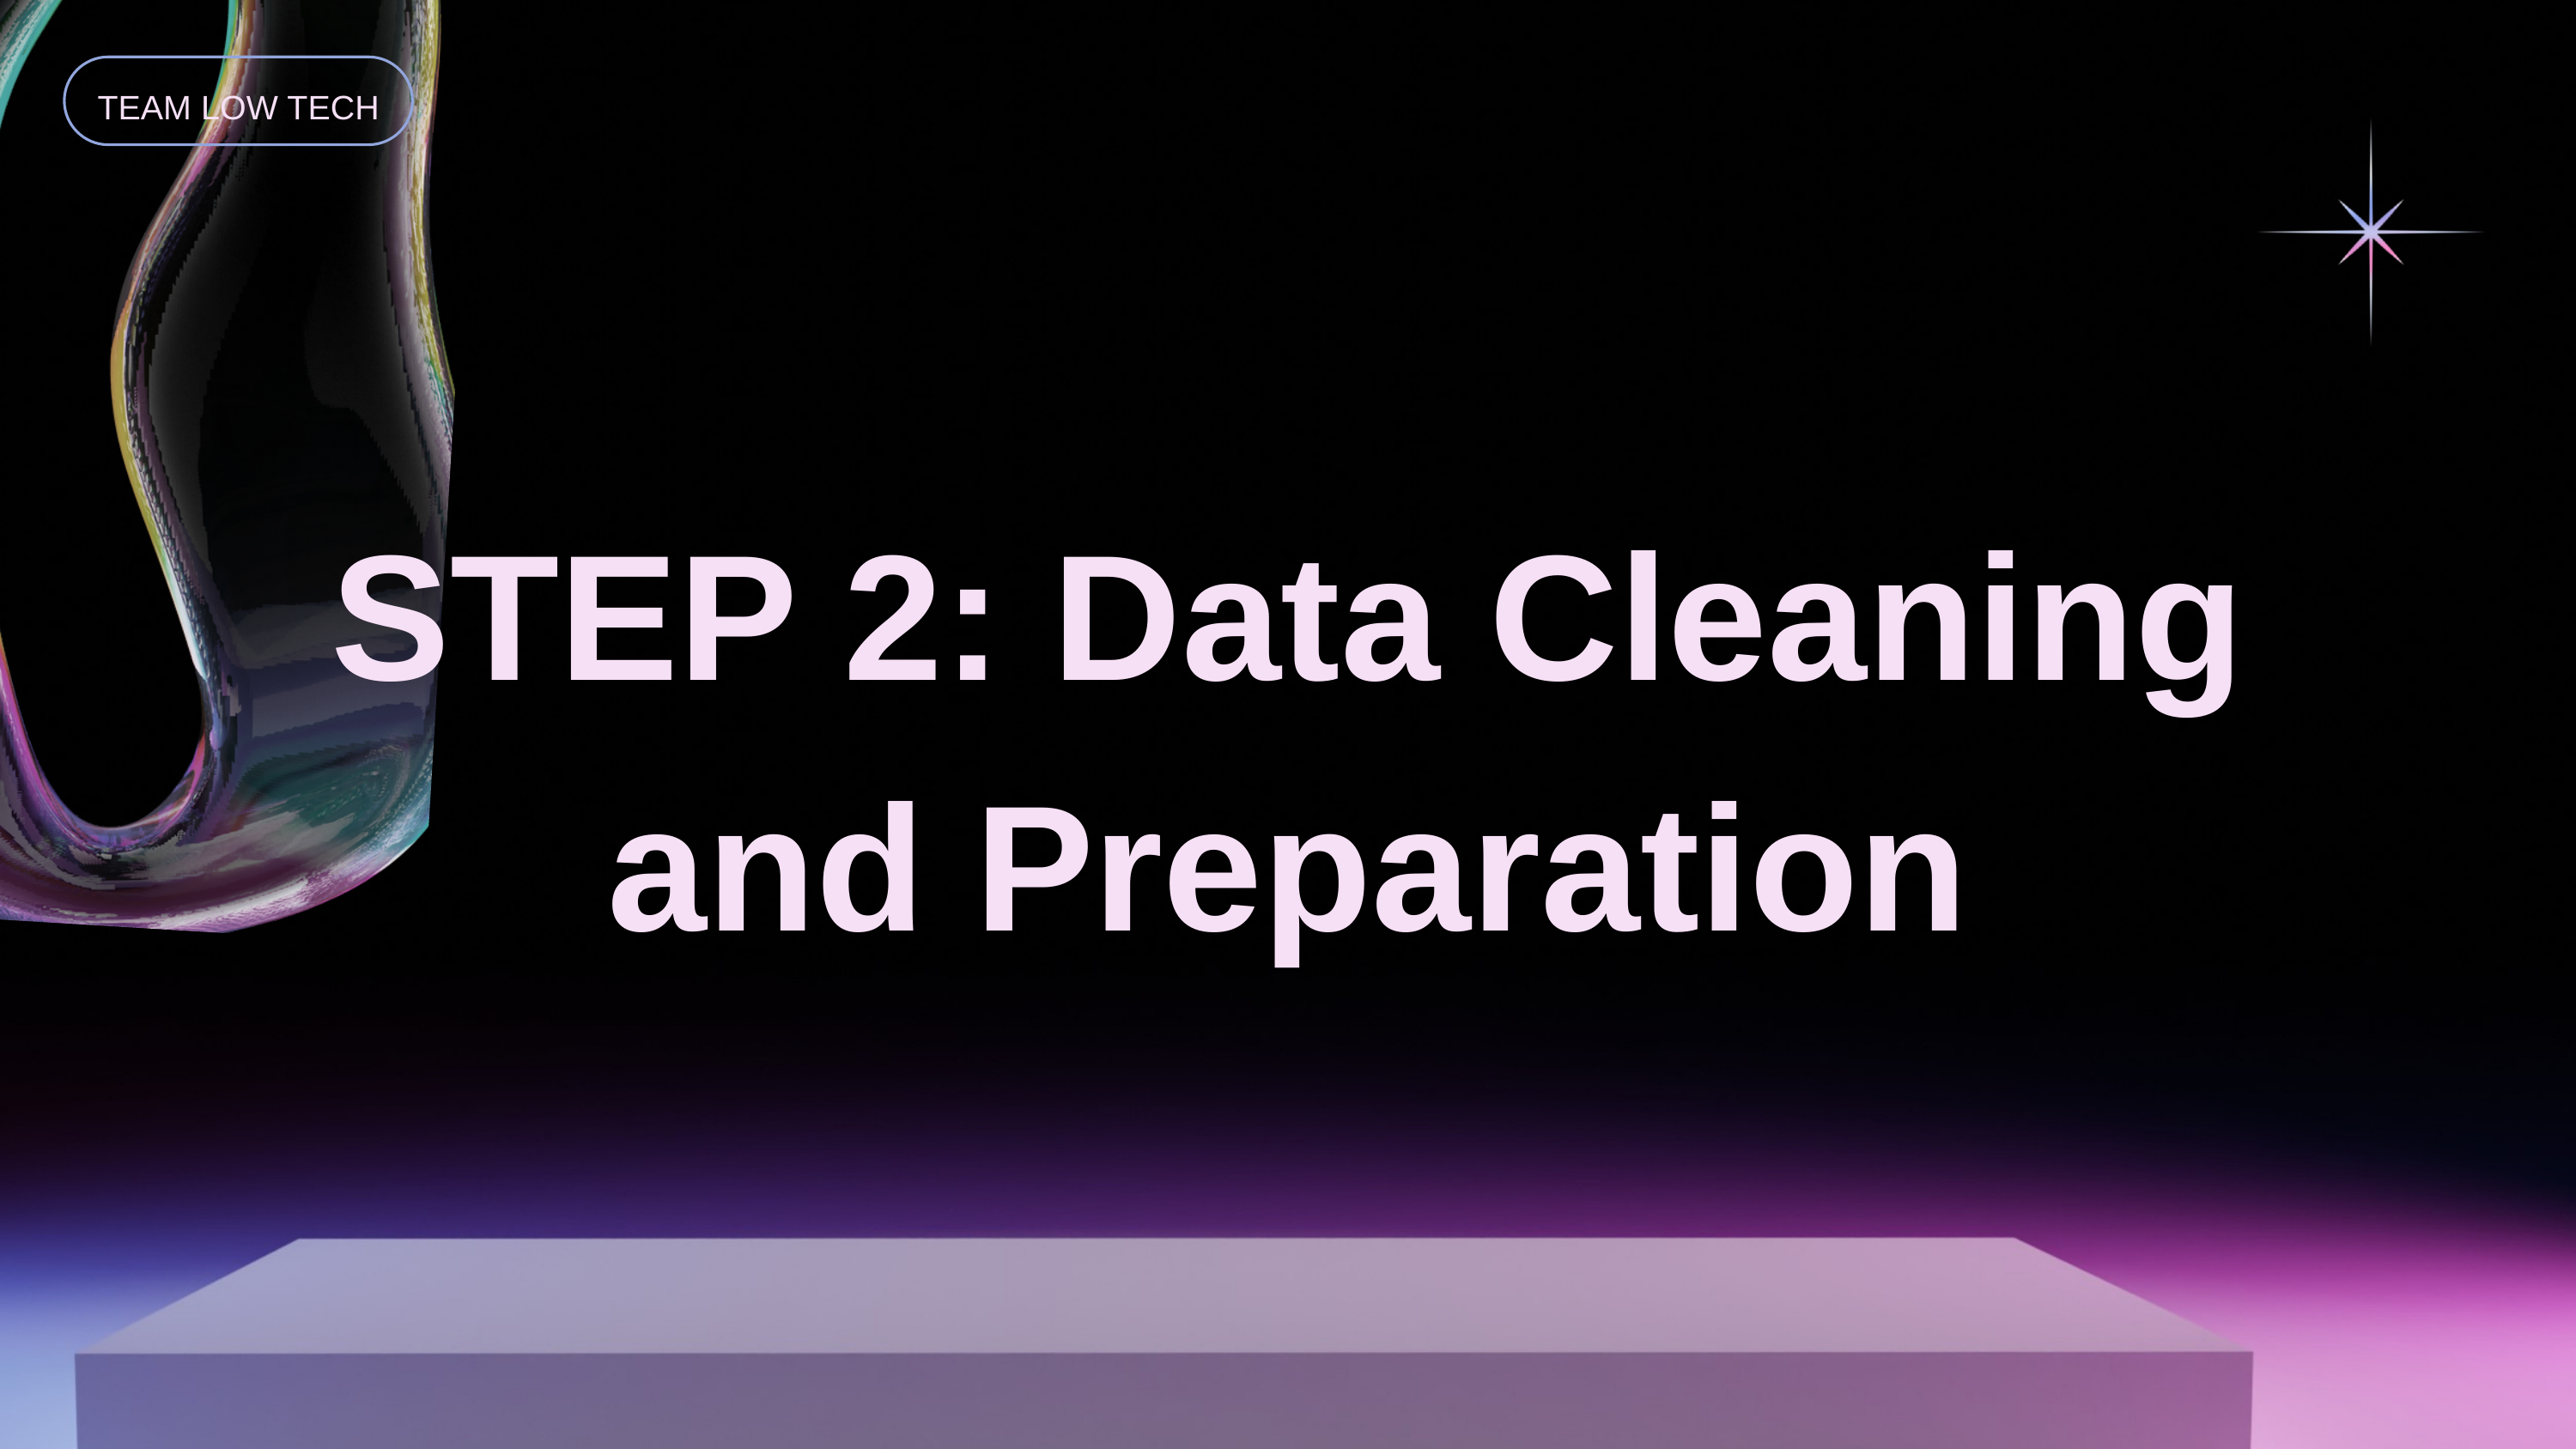

TEAM LOW TECH

STEP 2: Data Cleaning and Preparation